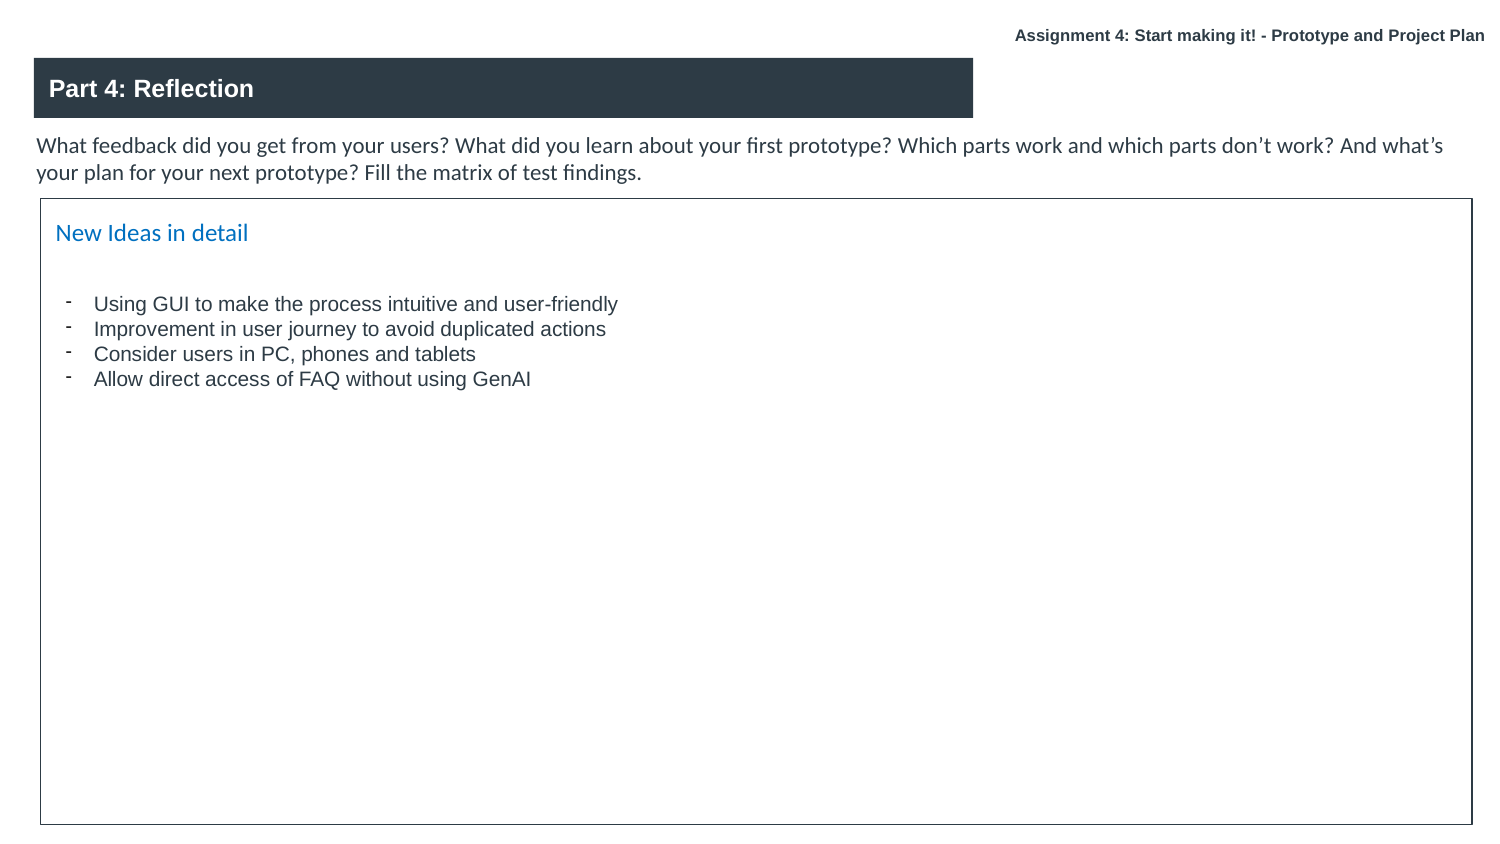

Assignment 4: Start making it! - Prototype and Project Plan

Part 4: Reflection
What feedback did you get from your users? What did you learn about your first prototype? Which parts work and which parts don’t work? And what’s your plan for your next prototype? Fill the matrix of test findings.

New Ideas in detail
Using GUI to make the process intuitive and user-friendly
Improvement in user journey to avoid duplicated actions
Consider users in PC, phones and tablets
Allow direct access of FAQ without using GenAI